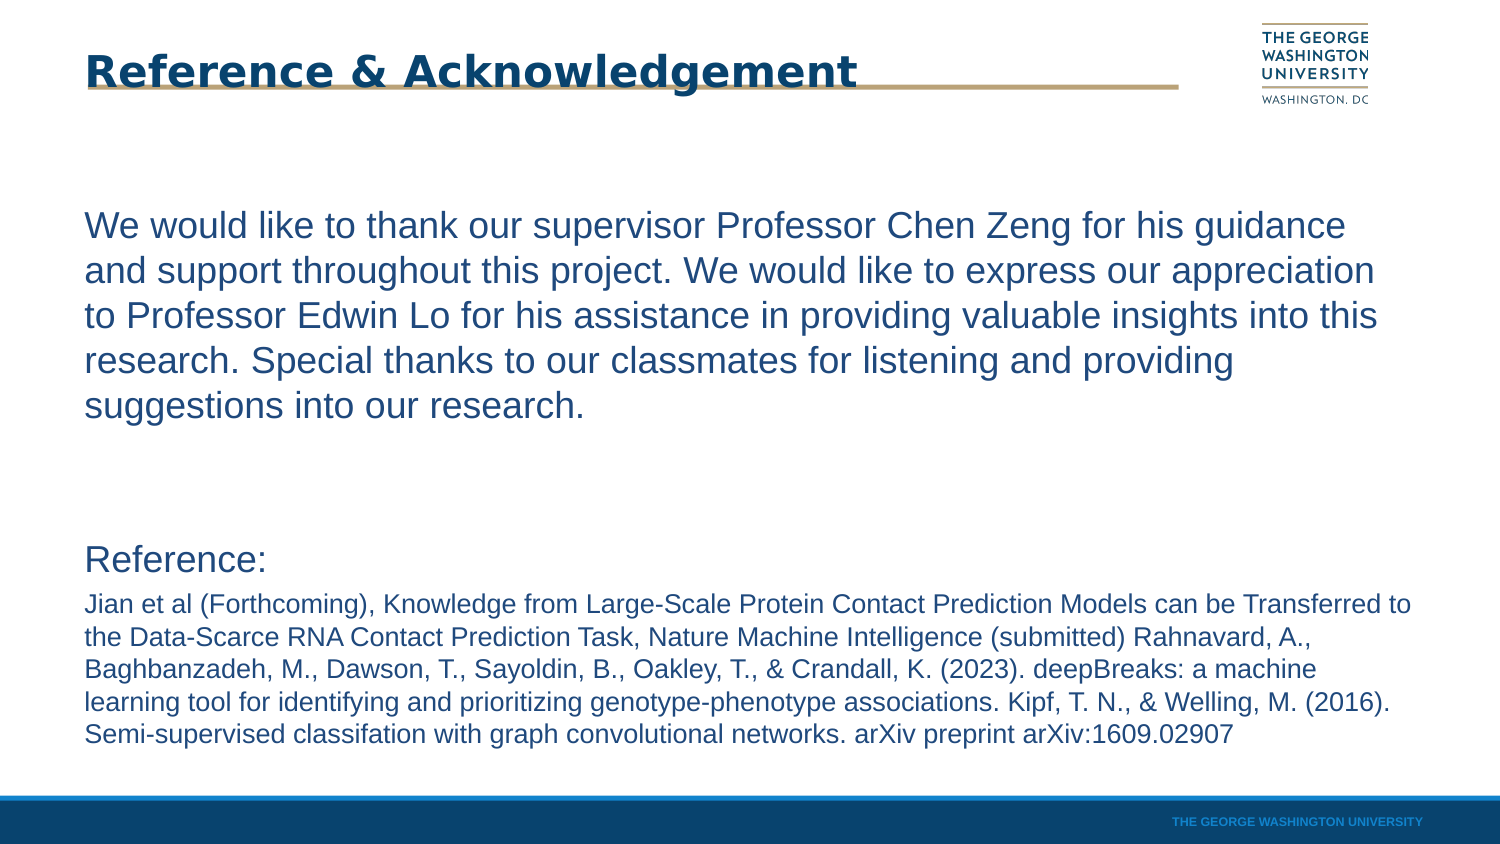

# Reference & Acknowledgement

We would like to thank our supervisor Professor Chen Zeng for his guidance and support throughout this project. We would like to express our appreciation to Professor Edwin Lo for his assistance in providing valuable insights into this research. Special thanks to our classmates for listening and providing suggestions into our research.

Reference:
Jian et al (Forthcoming), Knowledge from Large-Scale Protein Contact Prediction Models can be Transferred to the Data-Scarce RNA Contact Prediction Task, Nature Machine Intelligence (submitted) Rahnavard, A., Baghbanzadeh, M., Dawson, T., Sayoldin, B., Oakley, T., & Crandall, K. (2023). deepBreaks: a machine learning tool for identifying and prioritizing genotype-phenotype associations. Kipf, T. N., & Welling, M. (2016). Semi-supervised classifation with graph convolutional networks. arXiv preprint arXiv:1609.02907